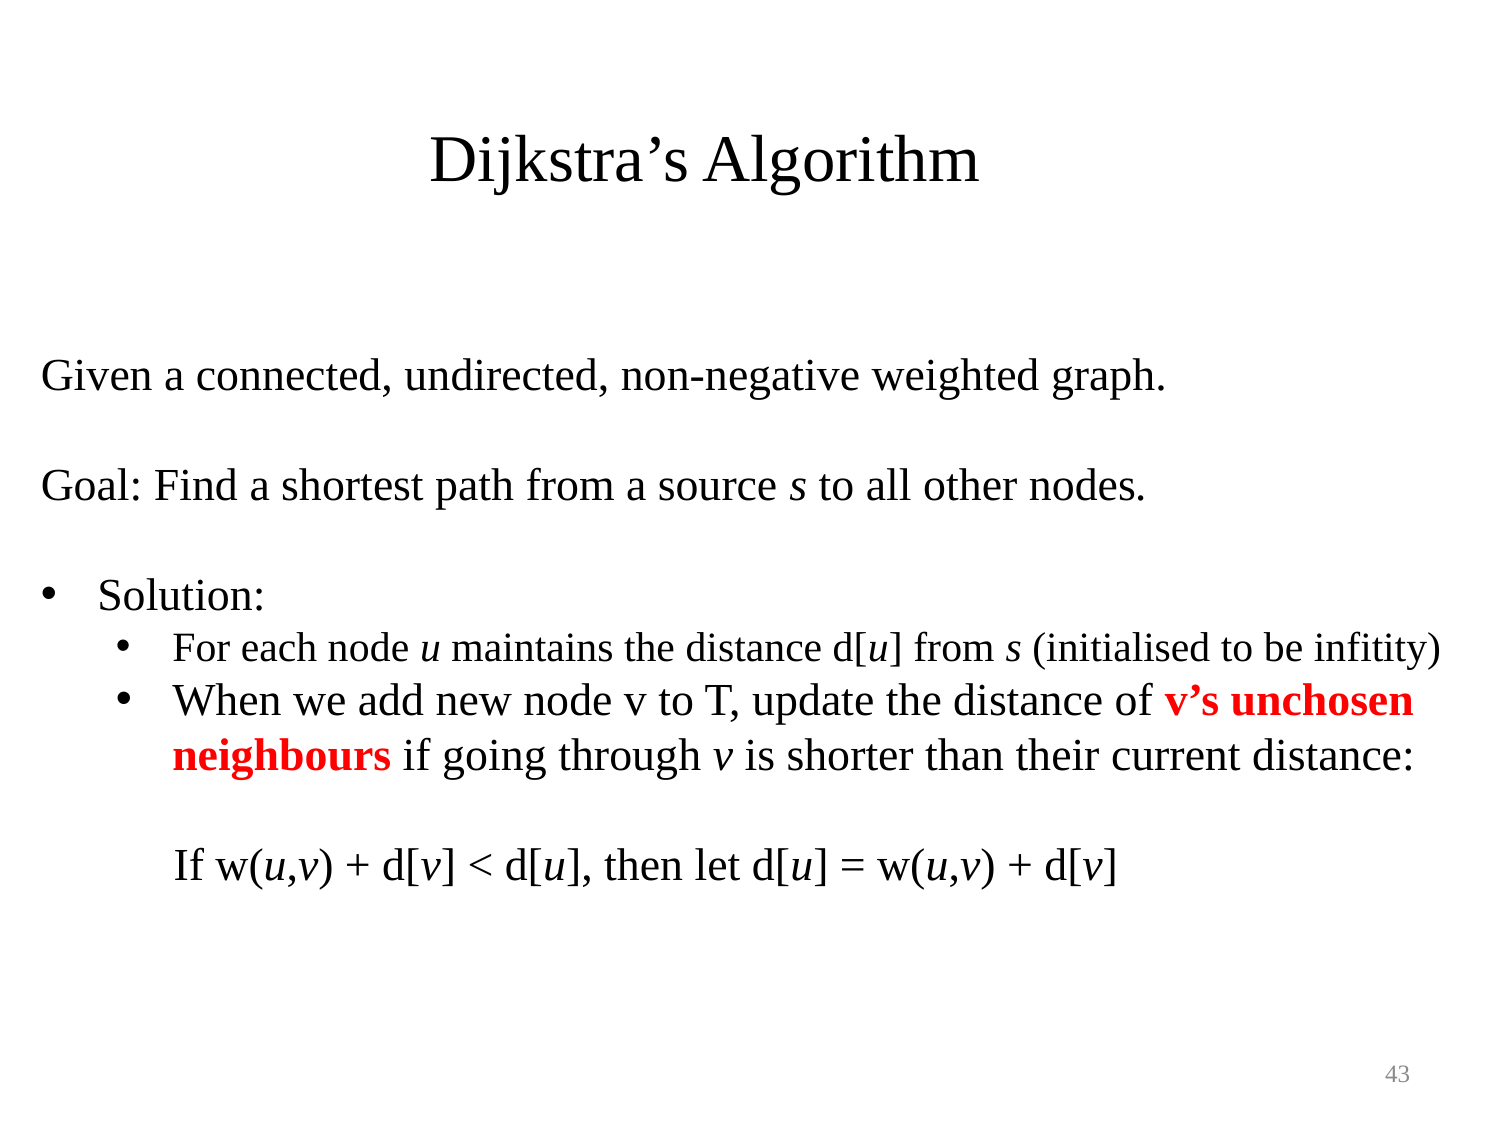

# Dijkstra’s Algorithm
Given a connected, undirected, non-negative weighted graph.

Goal: Find a shortest path from a source s to all other nodes.

Solution:
For each node u maintains the distance d[u] from s (initialised to be infitity)
When we add new node v to T, update the distance of v’s unchosen neighbours if going through v is shorter than their current distance:

     If w(u,v) + d[v] < d[u], then let d[u] = w(u,v) + d[v]

43